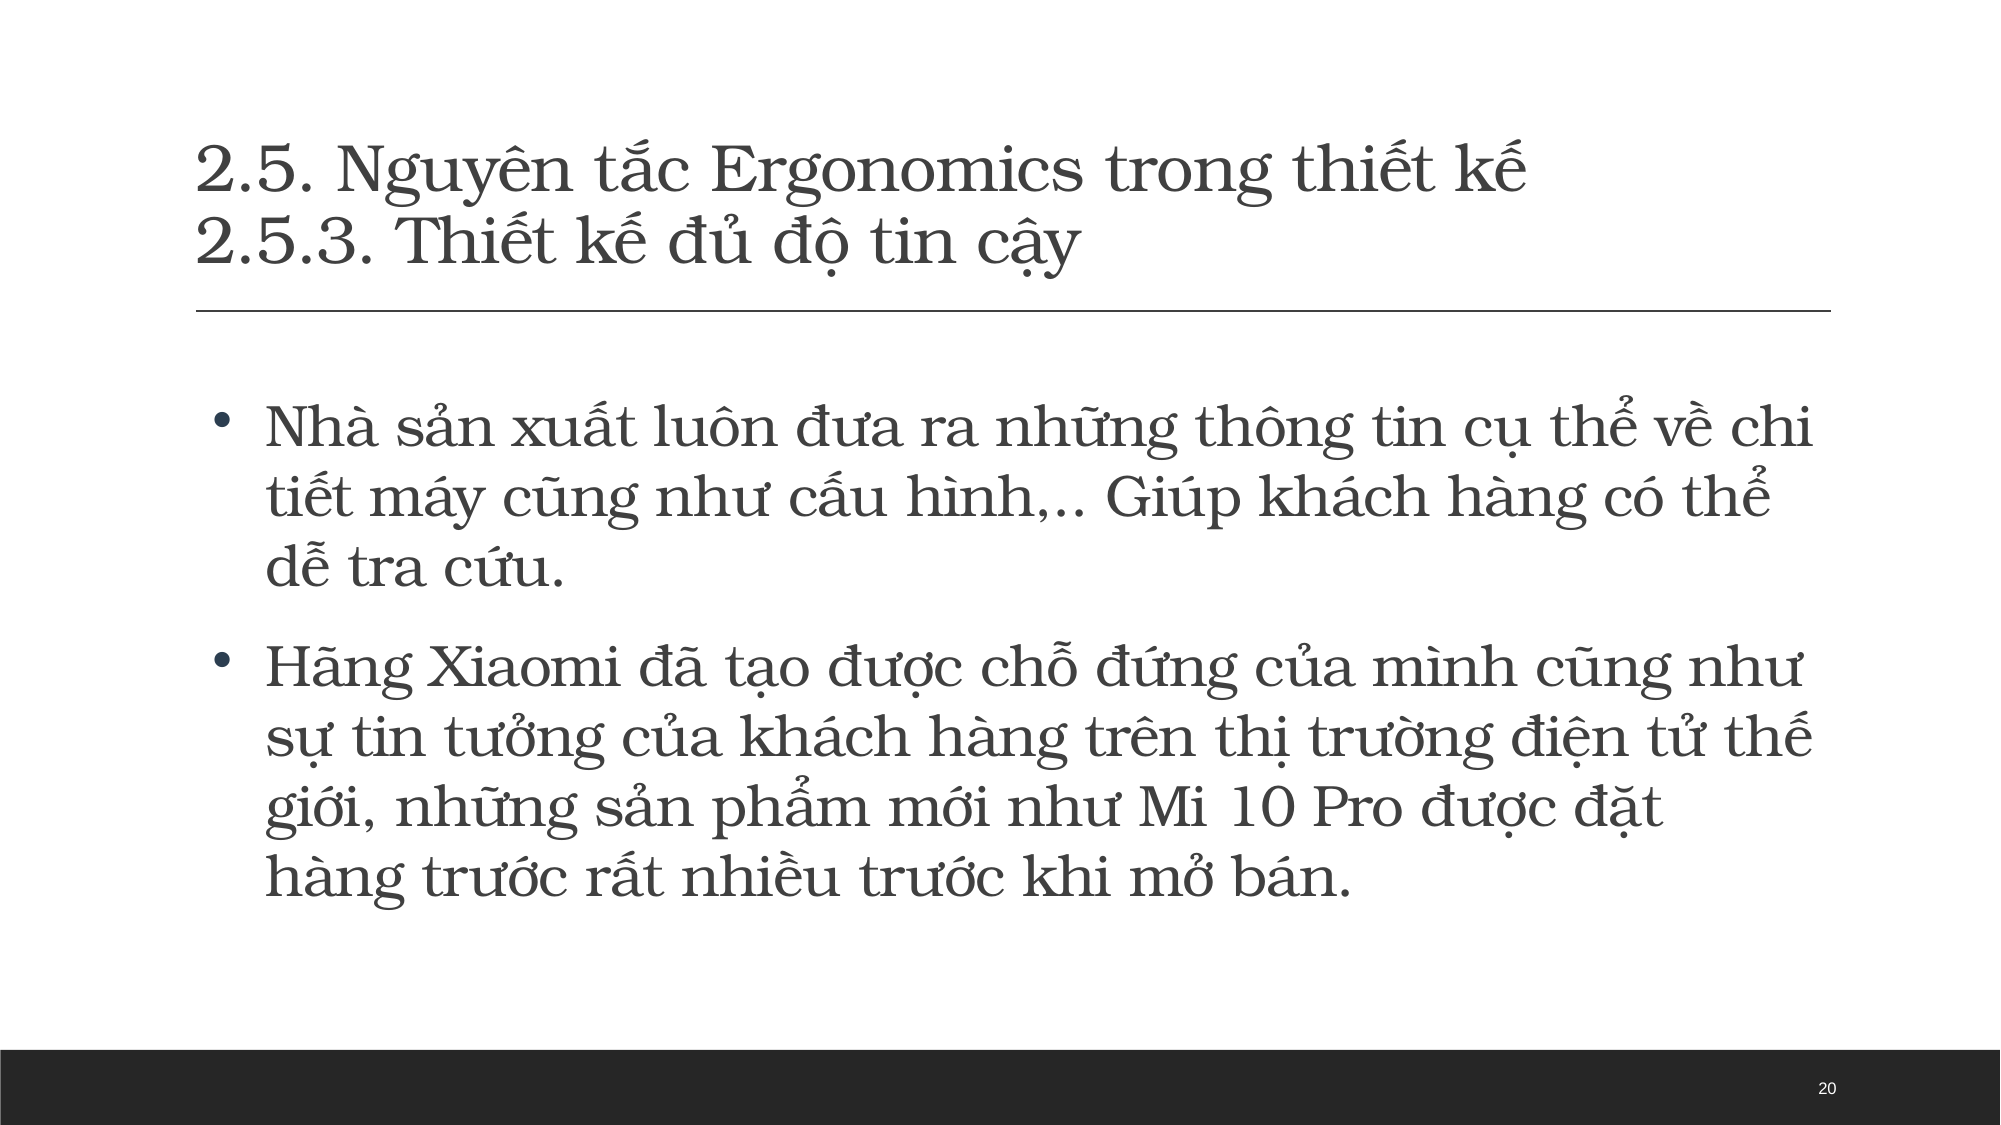

# 2.5. Nguyên tắc Ergonomics trong thiết kế 2.5.3. Thiết kế đủ độ tin cậy
Nhà sản xuất luôn đưa ra những thông tin cụ thể về chi tiết máy cũng như cấu hình,.. Giúp khách hàng có thể dễ tra cứu.
Hãng Xiaomi đã tạo được chỗ đứng của mình cũng như sự tin tưởng của khách hàng trên thị trường điện tử thế giới, những sản phẩm mới như Mi 10 Pro được đặt hàng trước rất nhiều trước khi mở bán.
20